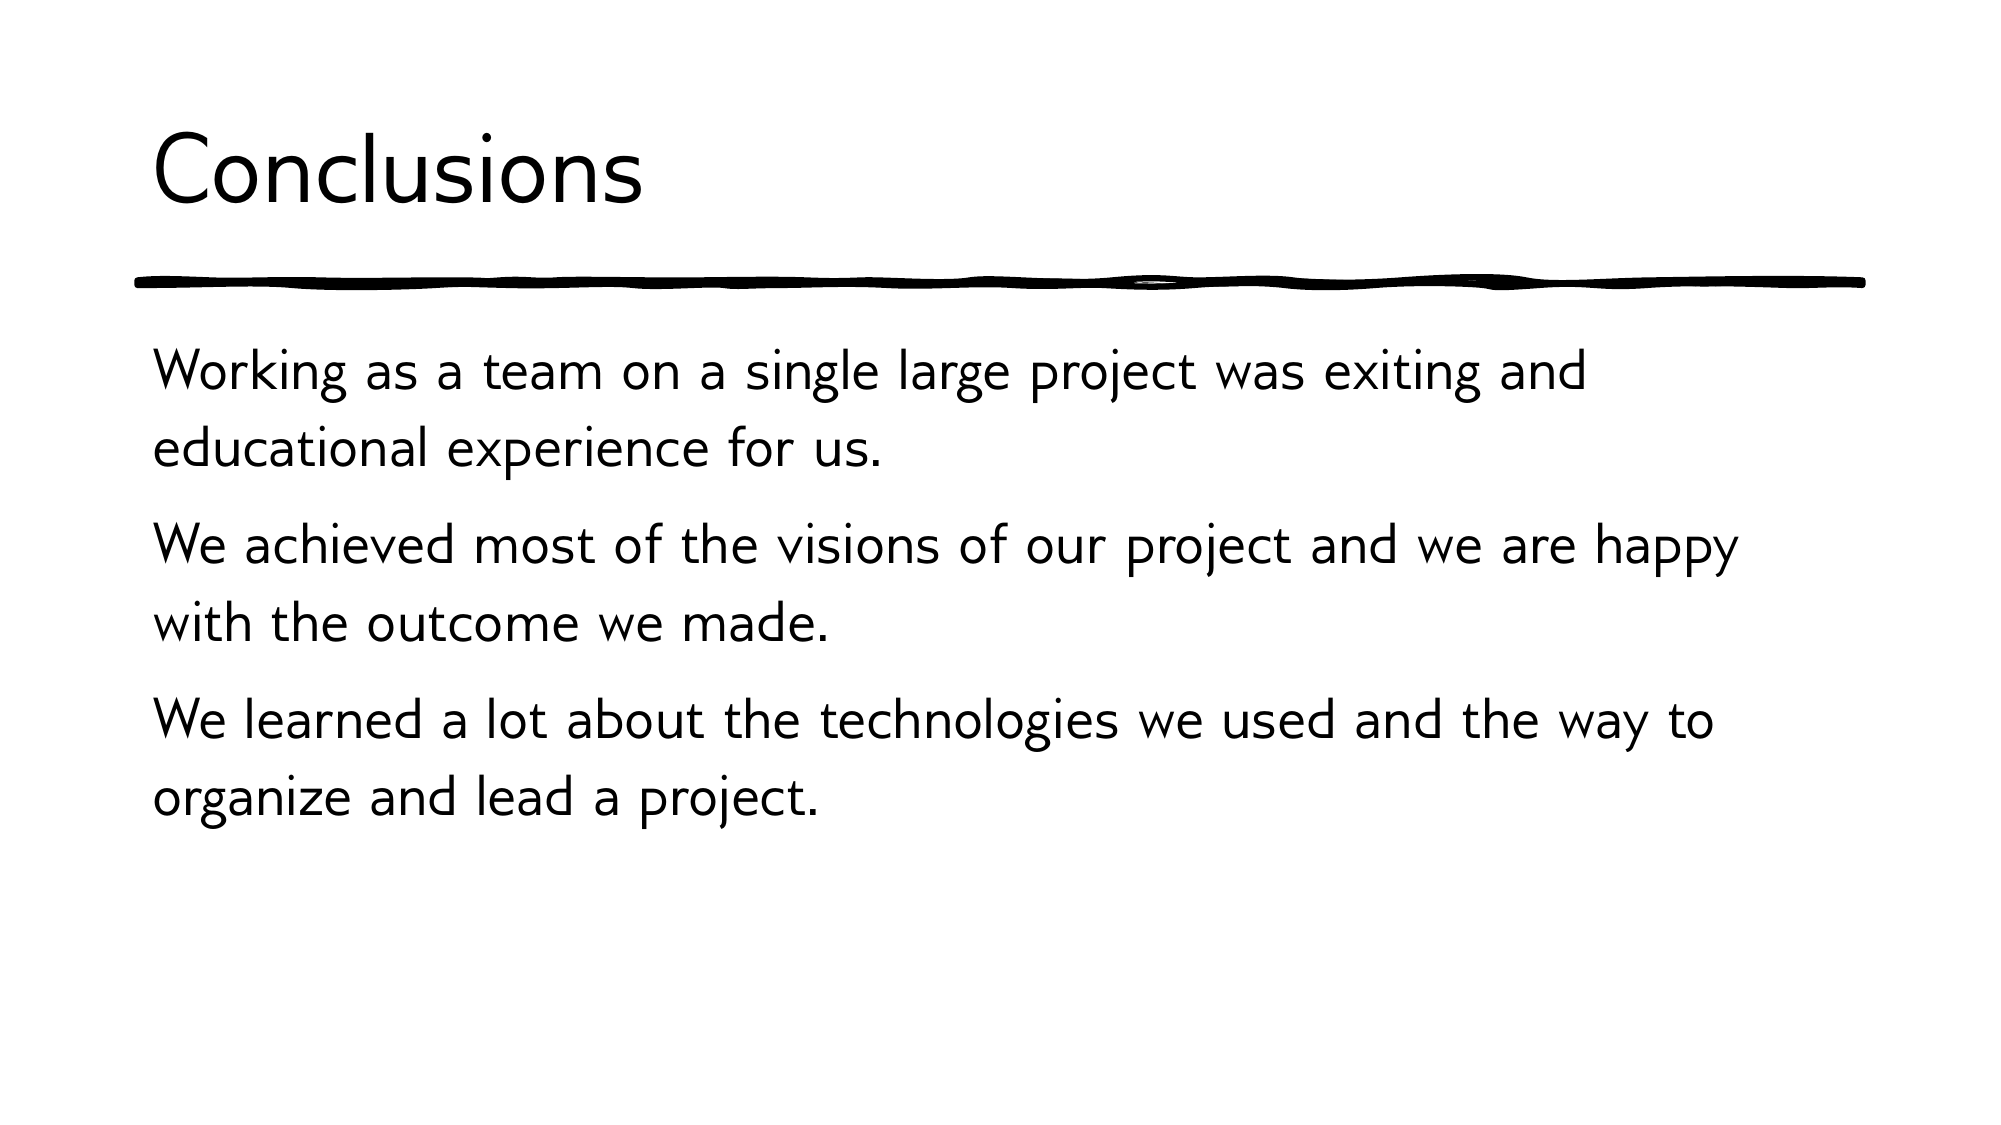

# Conclusions
Working as a team on a single large project was exiting and educational experience for us.
We achieved most of the visions of our project and we are happy with the outcome we made.
We learned a lot about the technologies we used and the way to organize and lead a project.